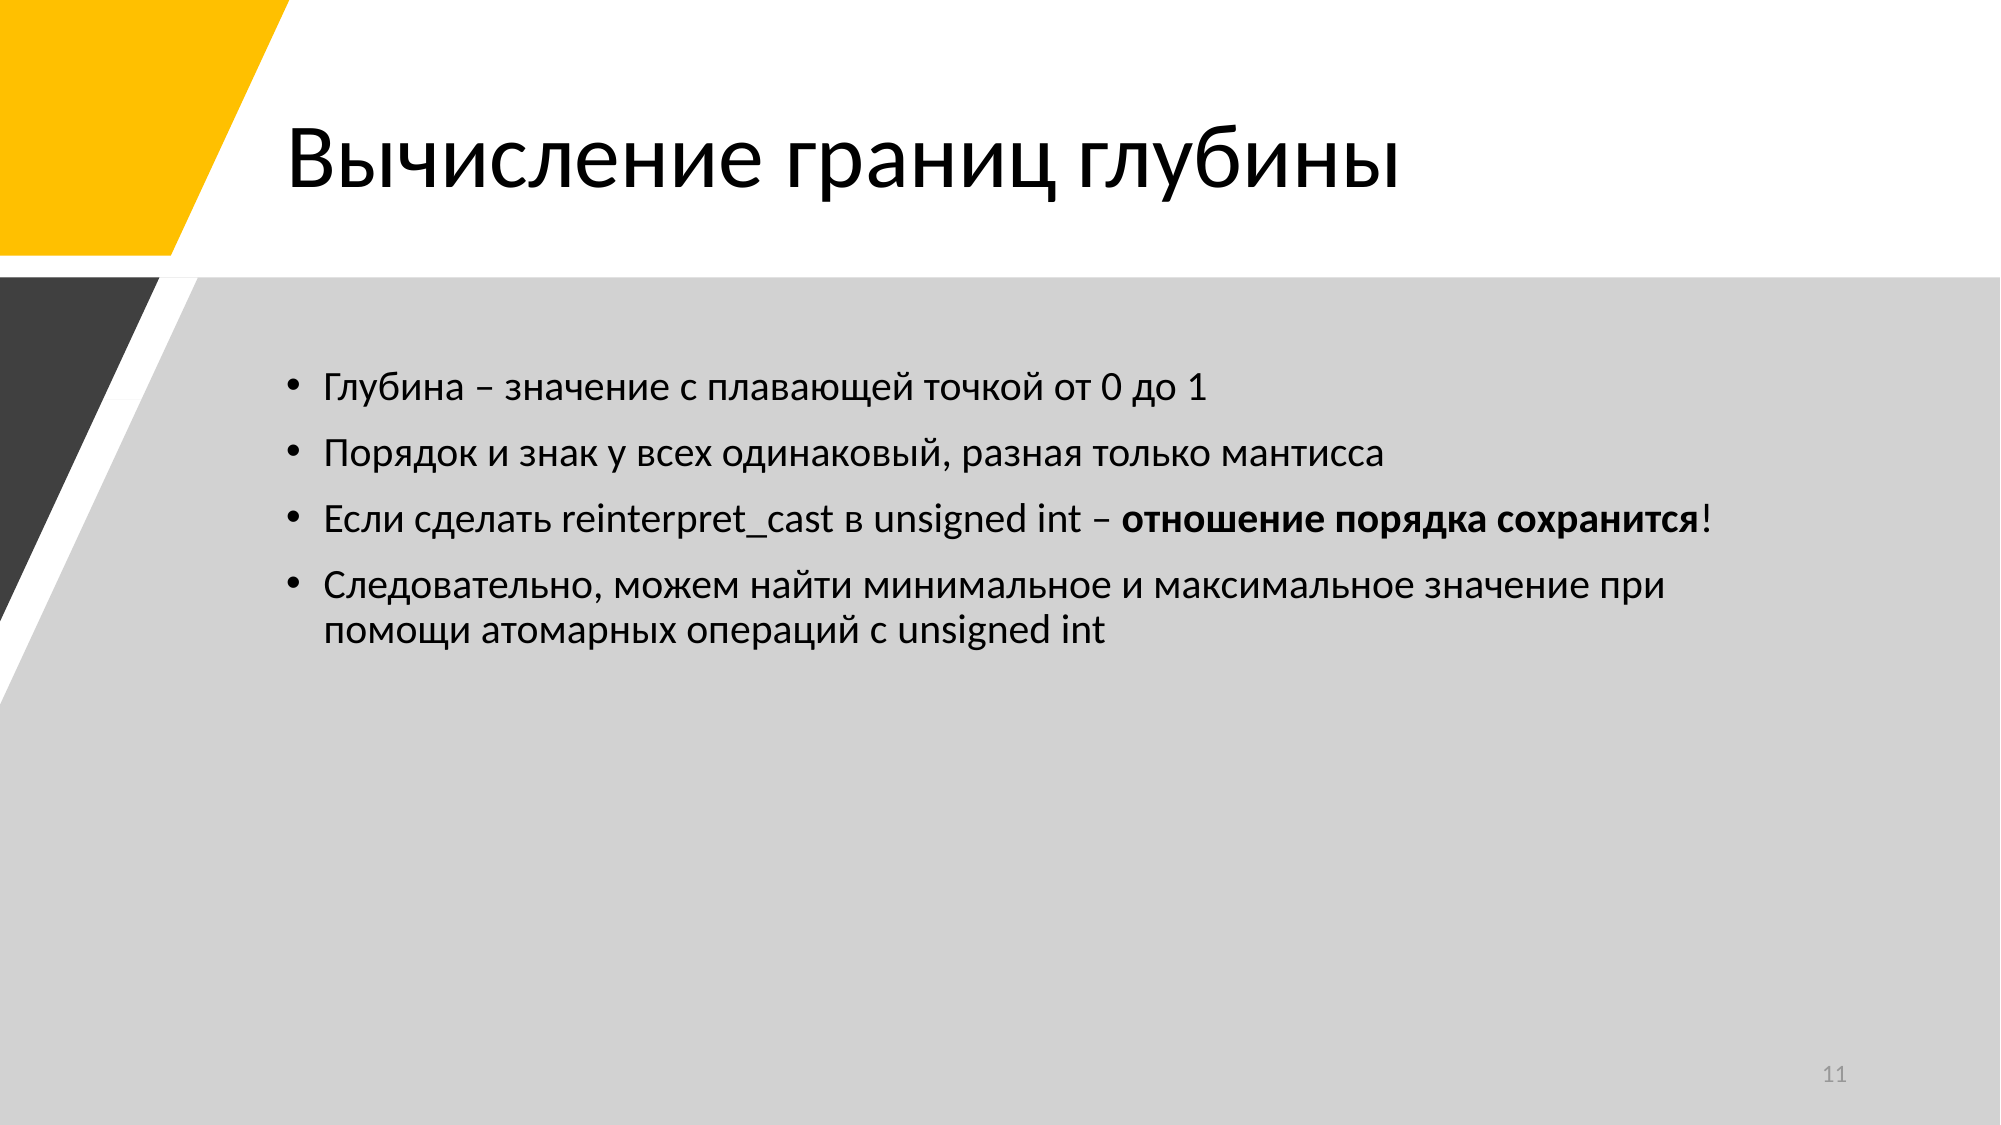

# Вычисление границ глубины

Глубина – значение с плавающей точкой от 0 до 1
Порядок и знак у всех одинаковый, разная только мантисса
Если сделать reinterpret_cast в unsigned int – отношение порядка сохранится!
Следовательно, можем найти минимальное и максимальное значение при помощи атомарных операций с unsigned int
11